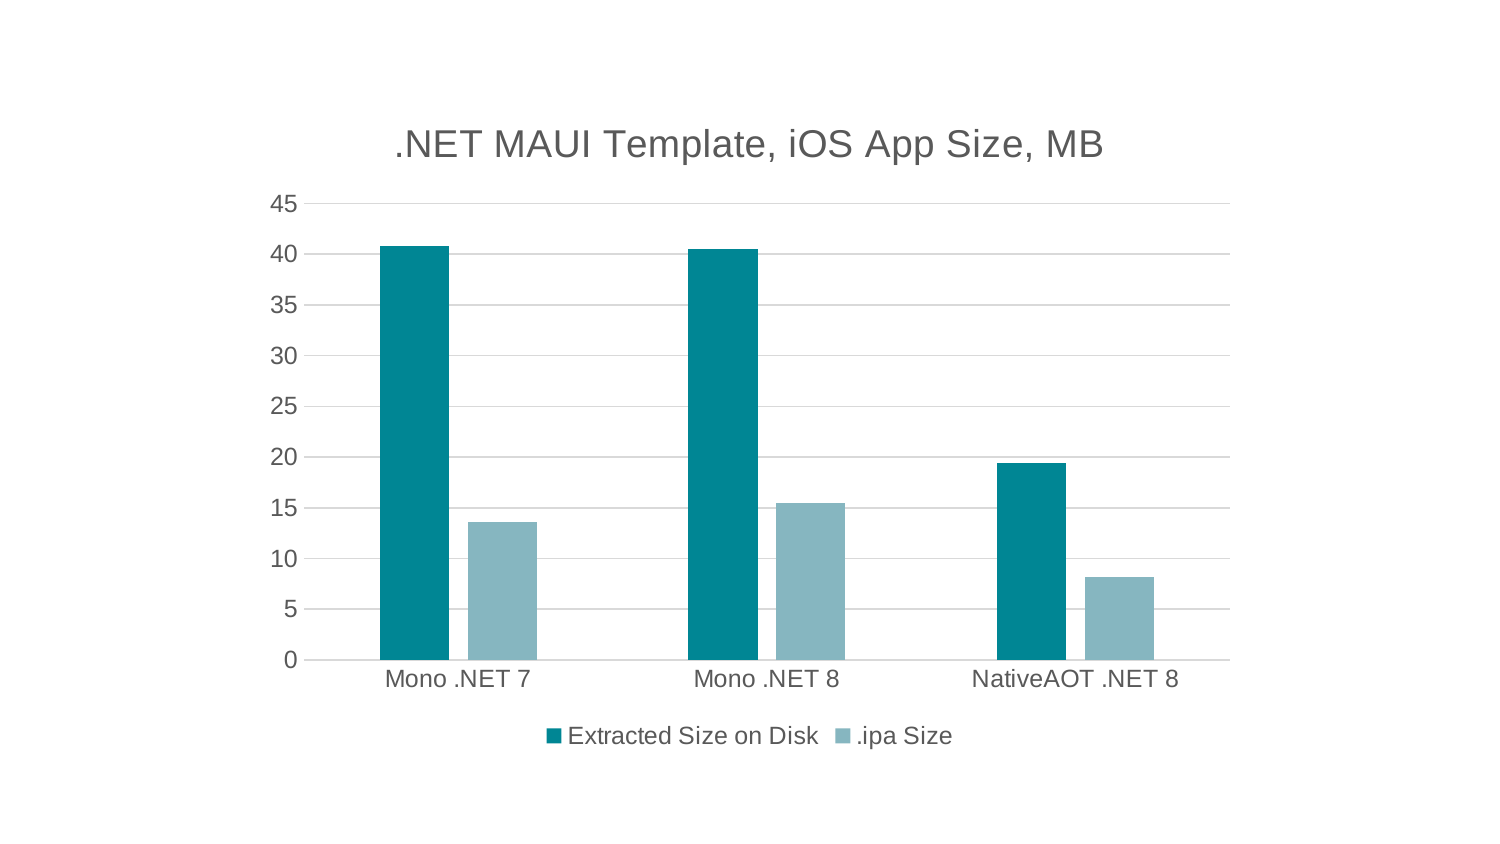

### Chart: .NET MAUI Template, iOS App Size, MB

| Category | Extracted Size on Disk | .ipa Size |
|---|---|---|
| Mono .NET 7 | 40.78 | 13.61 |
| Mono .NET 8 | 40.48 | 15.5 |
| NativeAOT .NET 8 | 19.46 | 8.19 |